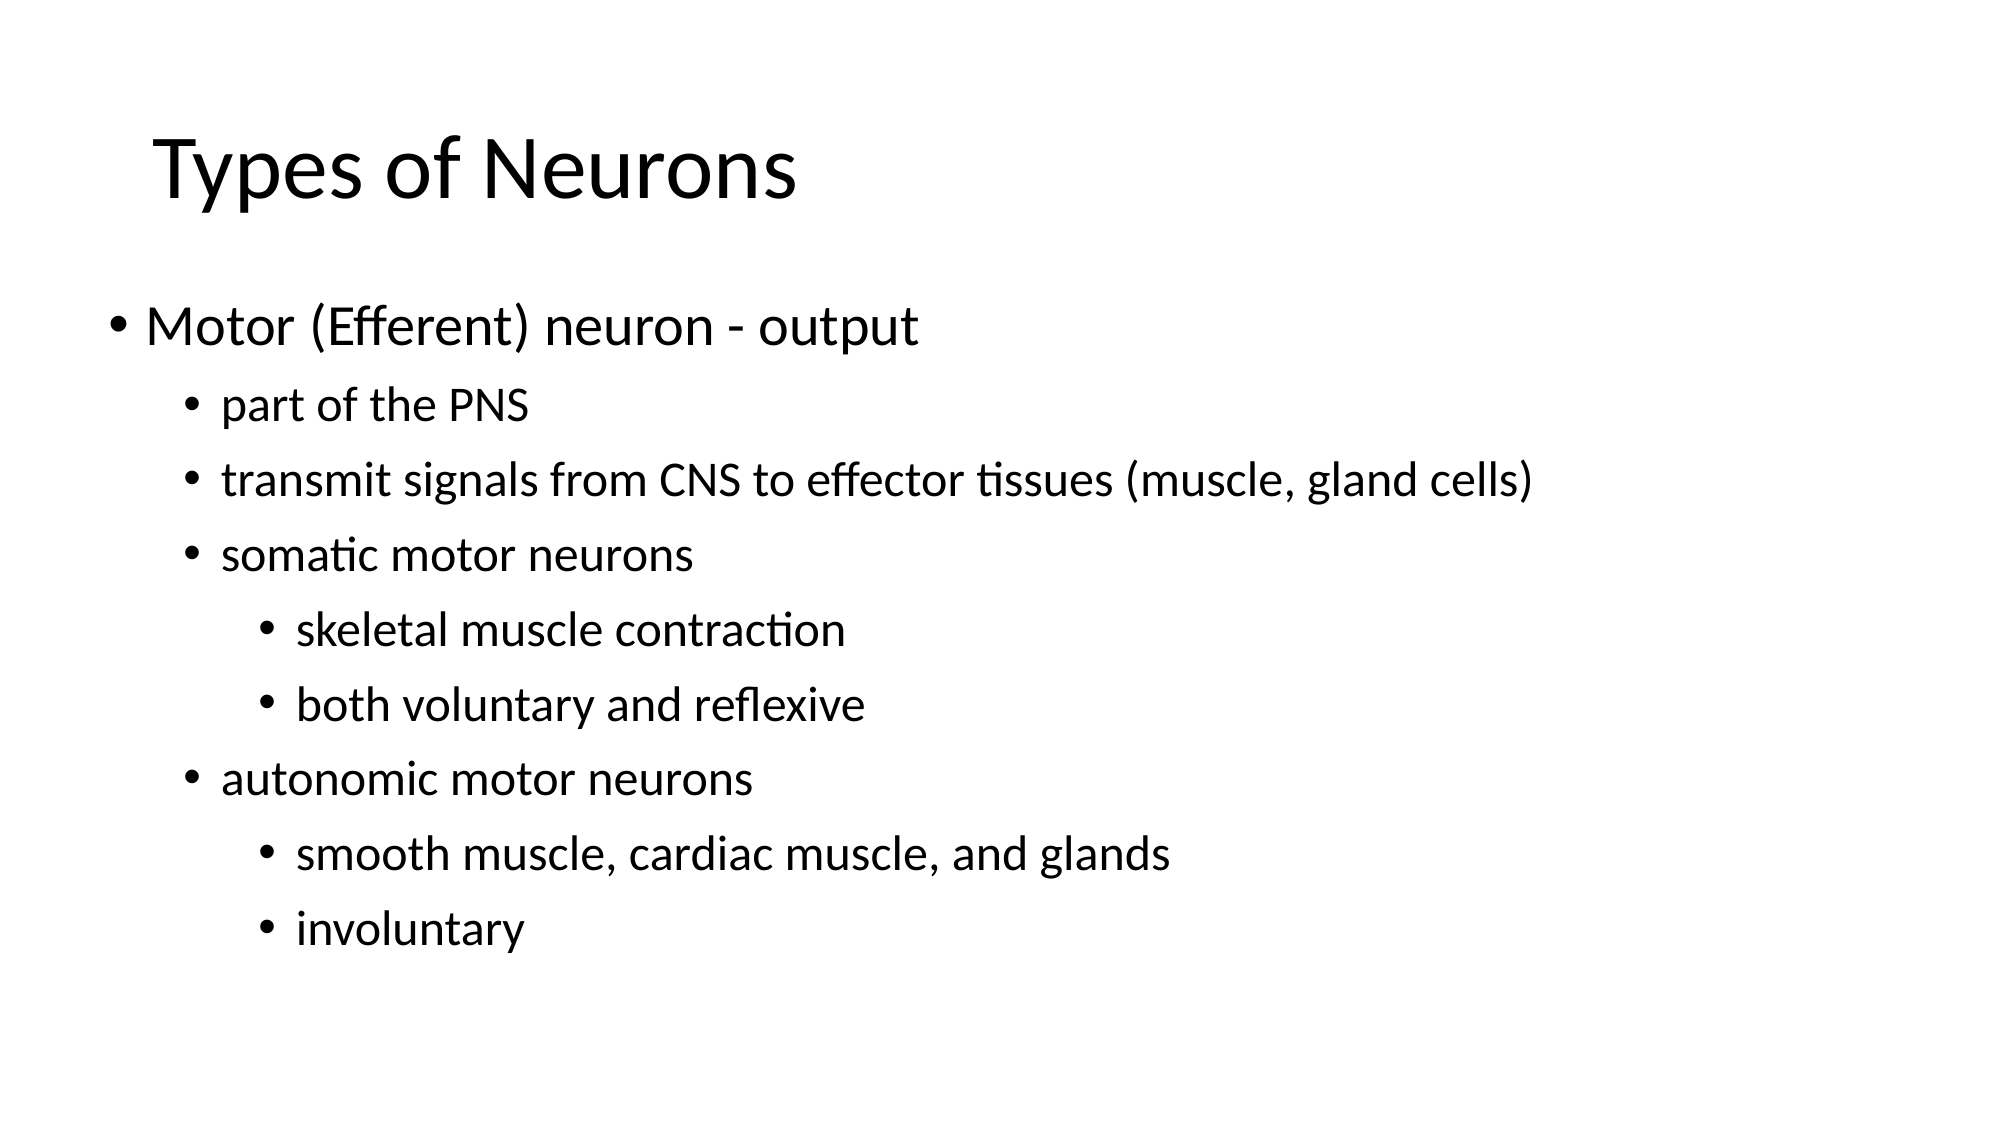

# Types of Neurons
Motor (Efferent) neuron - output
part of the PNS
transmit signals from CNS to effector tissues (muscle, gland cells)
somatic motor neurons
skeletal muscle contraction
both voluntary and reflexive
autonomic motor neurons
smooth muscle, cardiac muscle, and glands
involuntary